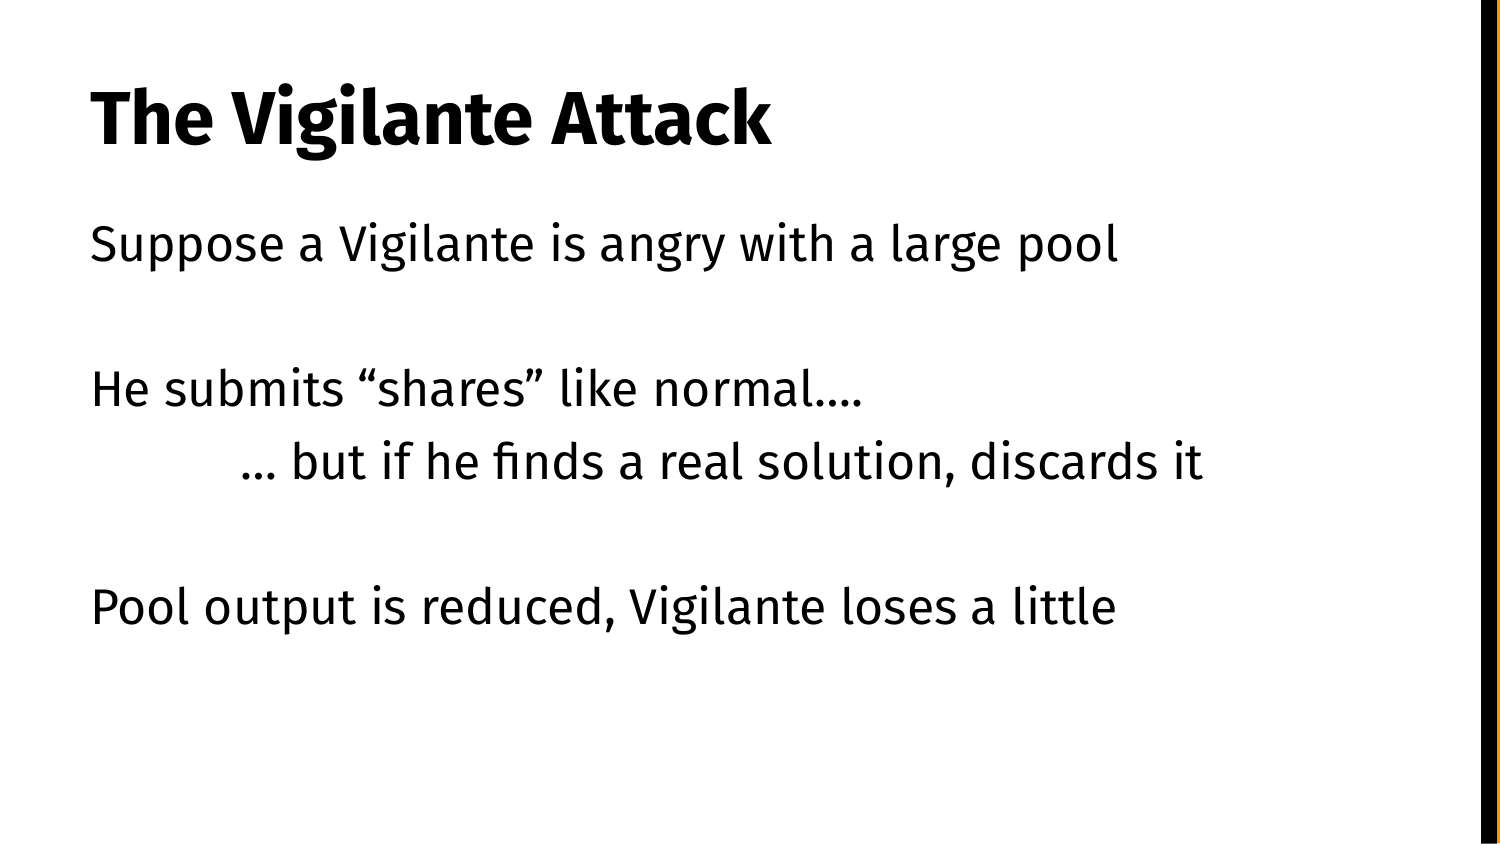

# The Vigilante Attack
Suppose a Vigilante is angry with a large pool

He submits “shares” like normal….
	… but if he finds a real solution, discards it

Pool output is reduced, Vigilante loses a little